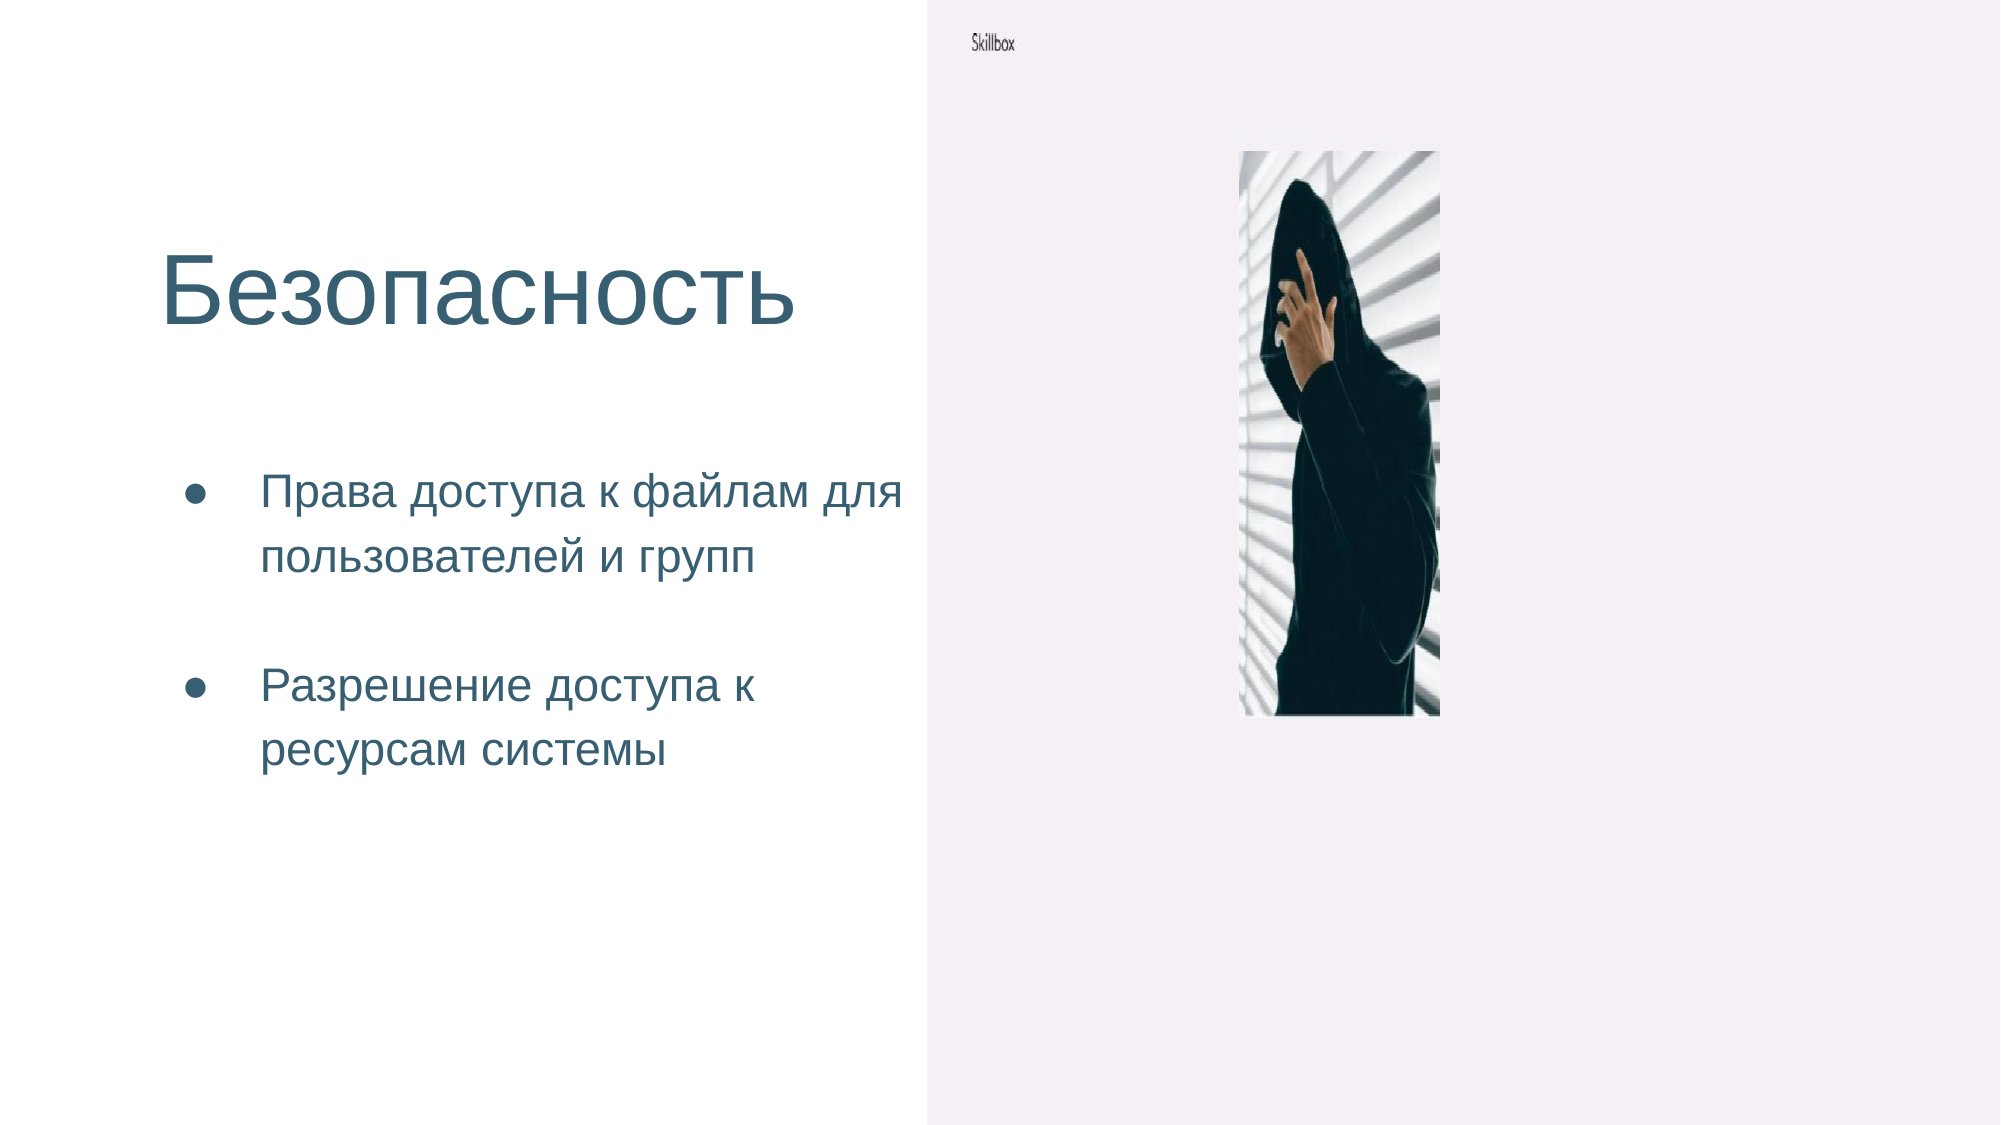

Безопасность
● Права доступа к файлам для
пользователей и групп
● Разрешение доступа к
ресурсам системы